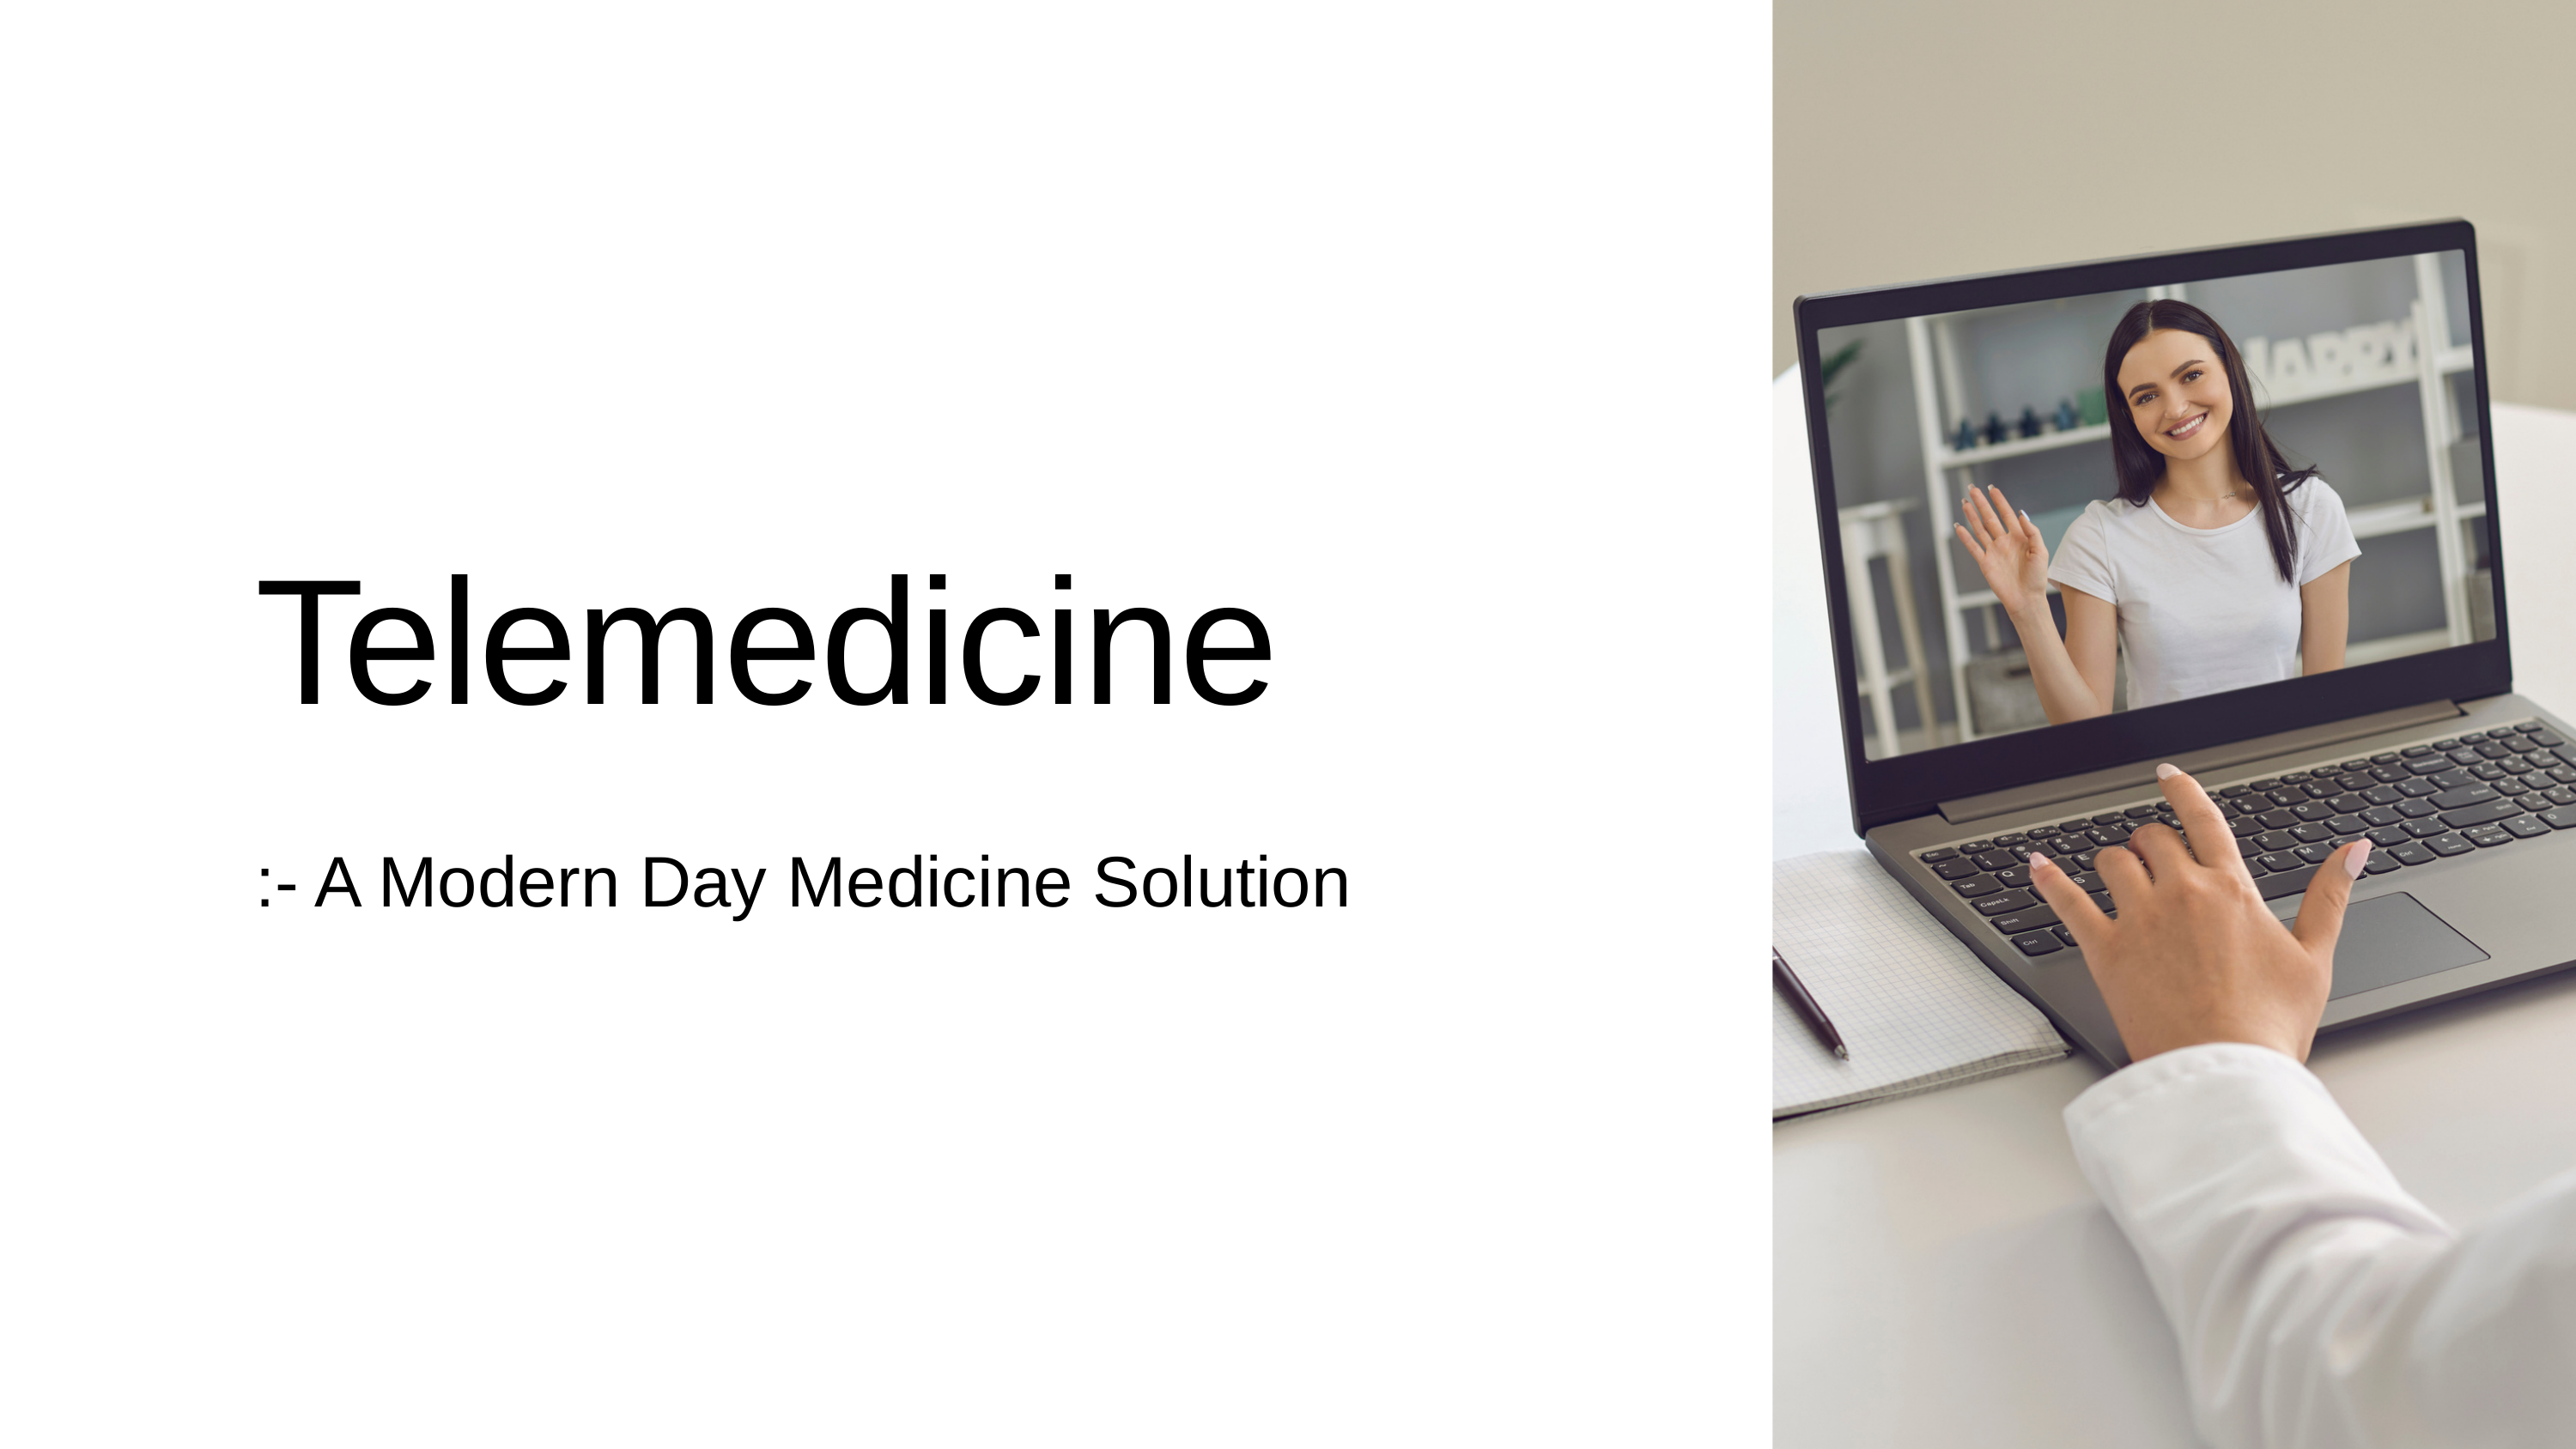

Telemedicine
:- A Modern Day Medicine Solution